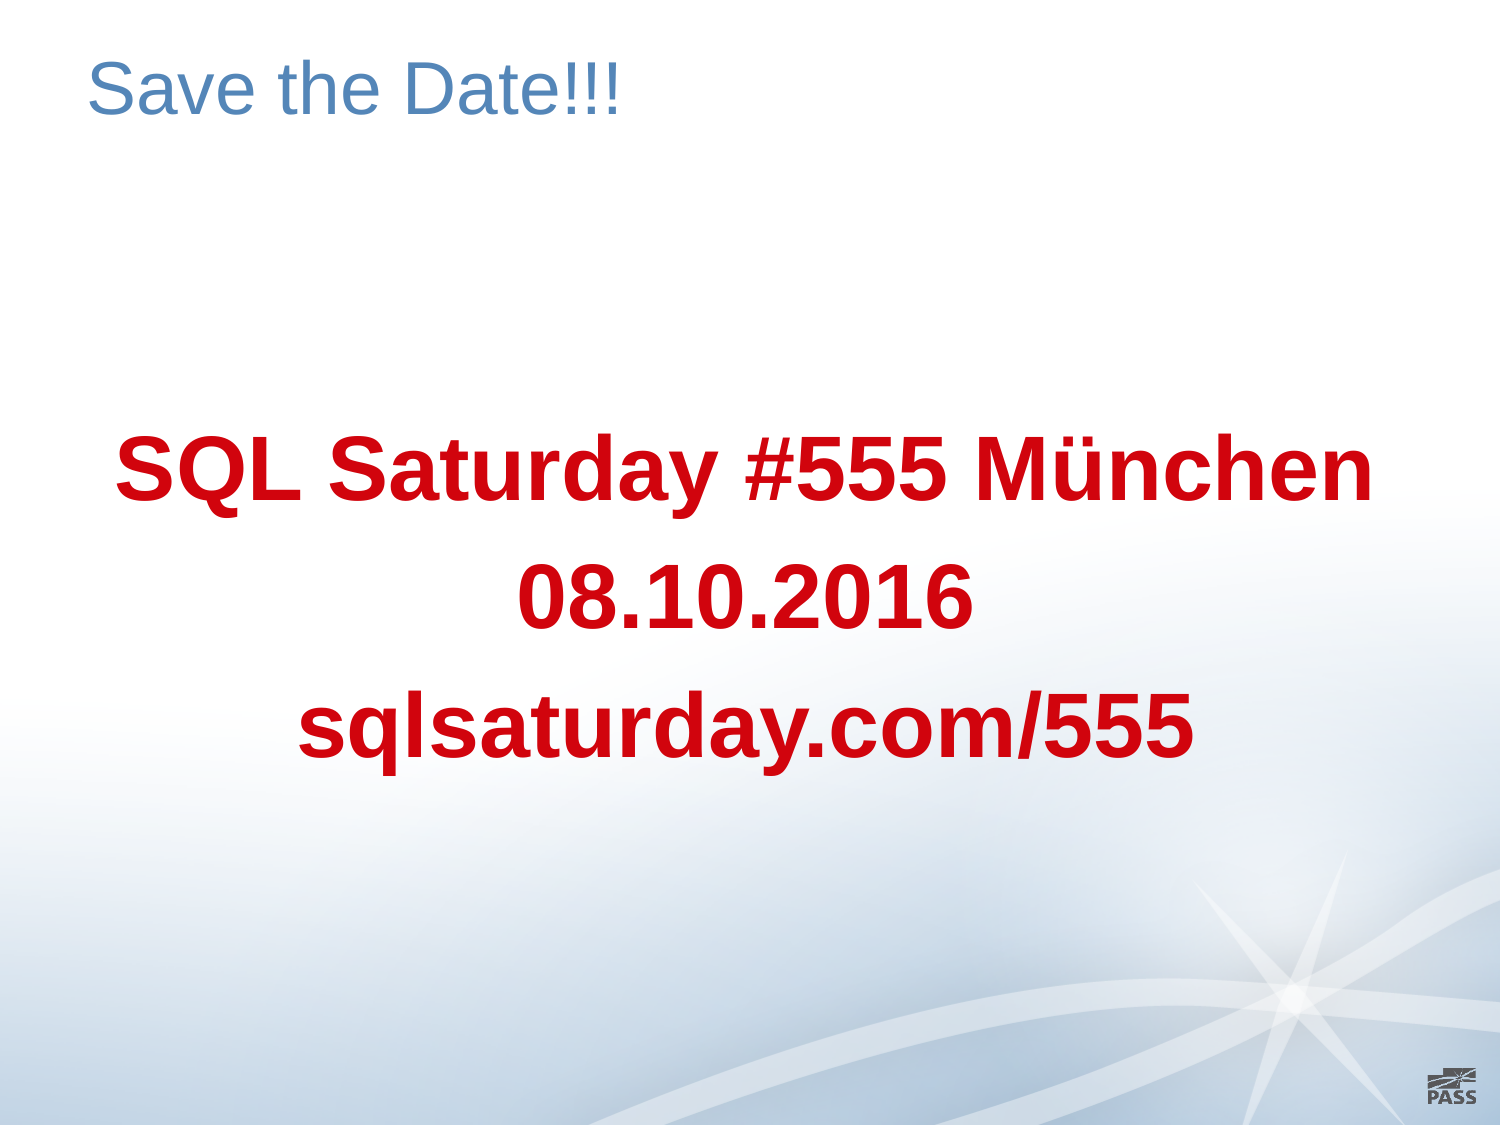

# Save the Date!!!

SQL Saturday #555 München
08.10.2016
sqlsaturday.com/555